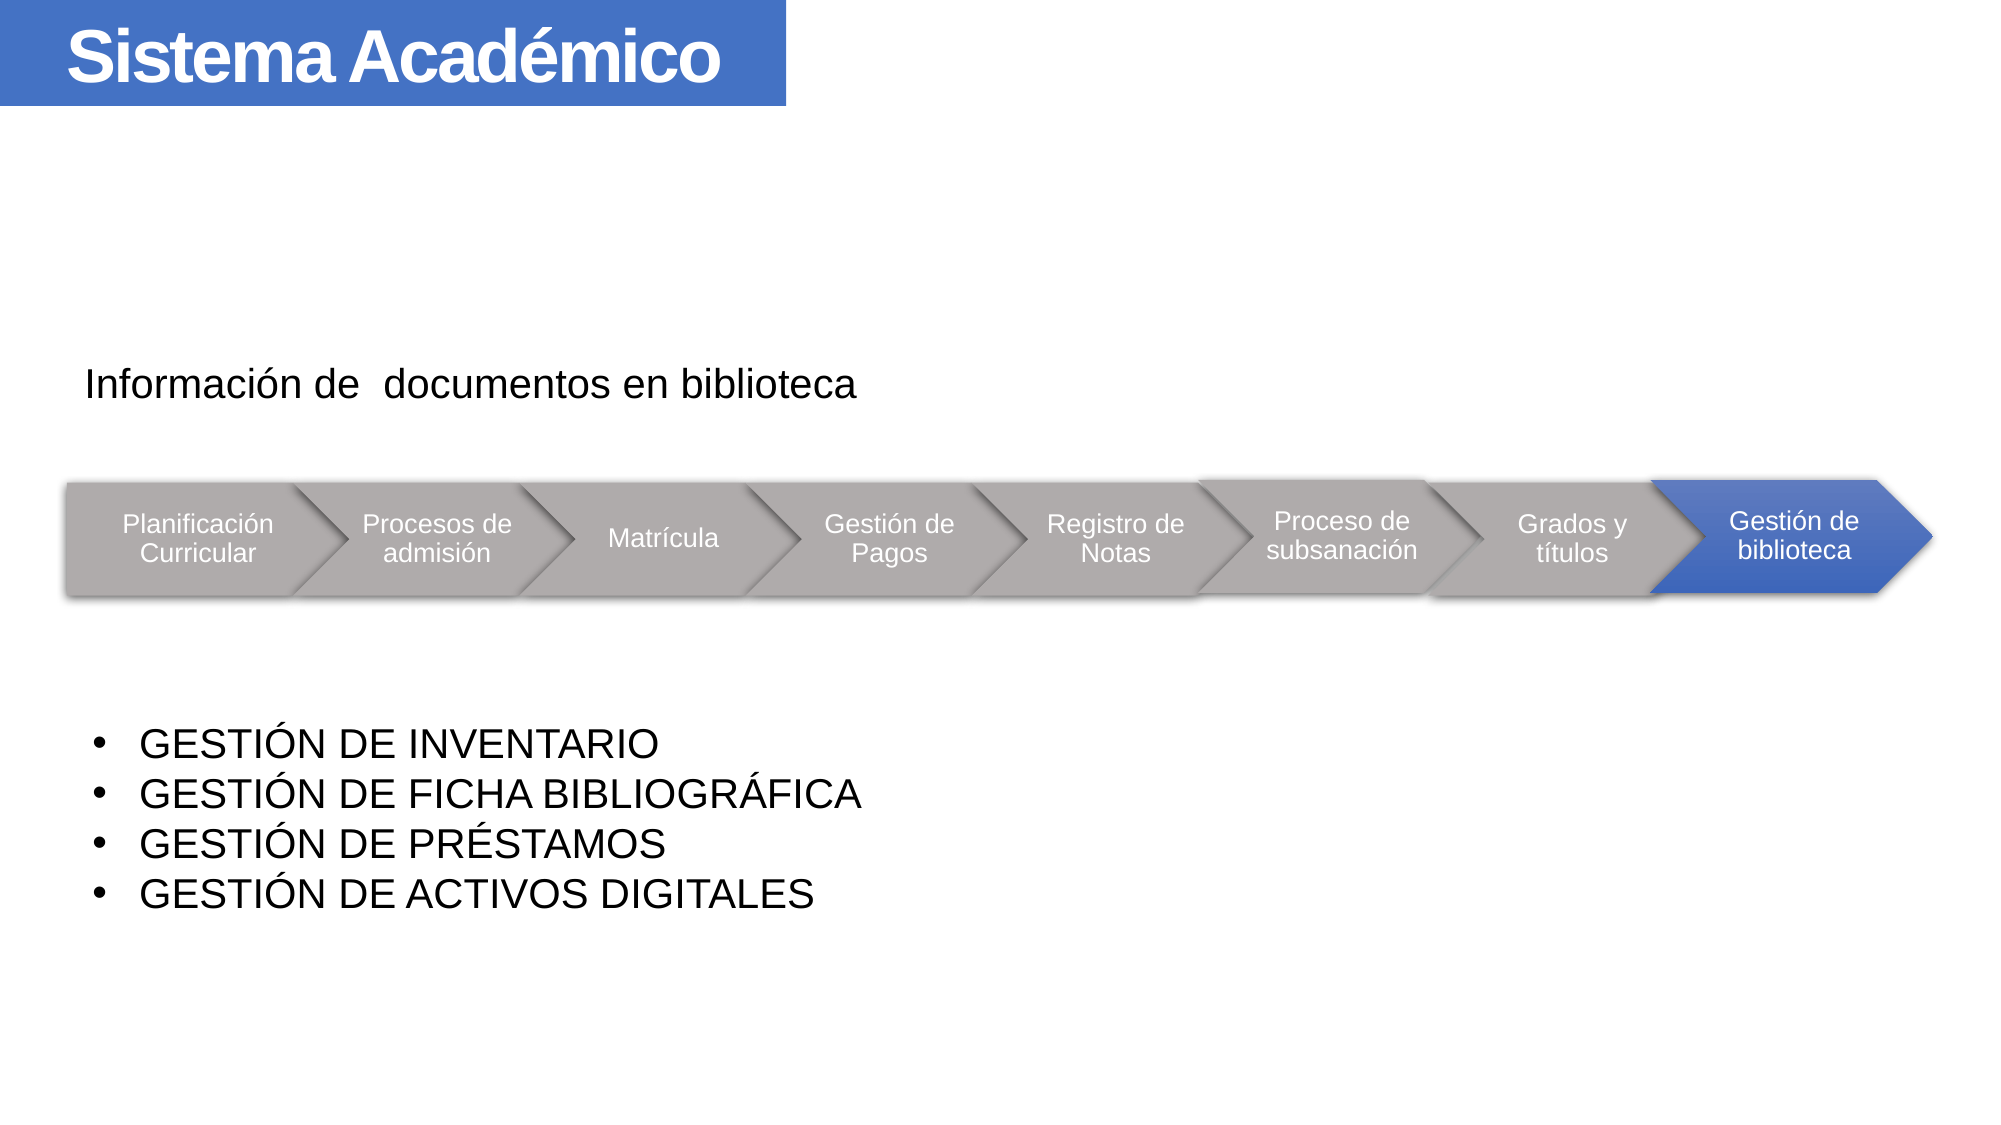

Sistema Académico
Información de  documentos en biblioteca
Planificación Curricular
Procesos de admisión
Matrícula
Gestión de Pagos
Registro de Notas
Proceso de subsanación
Grados y títulos
Gestión de biblioteca
GESTIÓN DE INVENTARIO
GESTIÓN DE FICHA BIBLIOGRÁFICA
GESTIÓN DE PRÉSTAMOS
GESTIÓN DE ACTIVOS DIGITALES